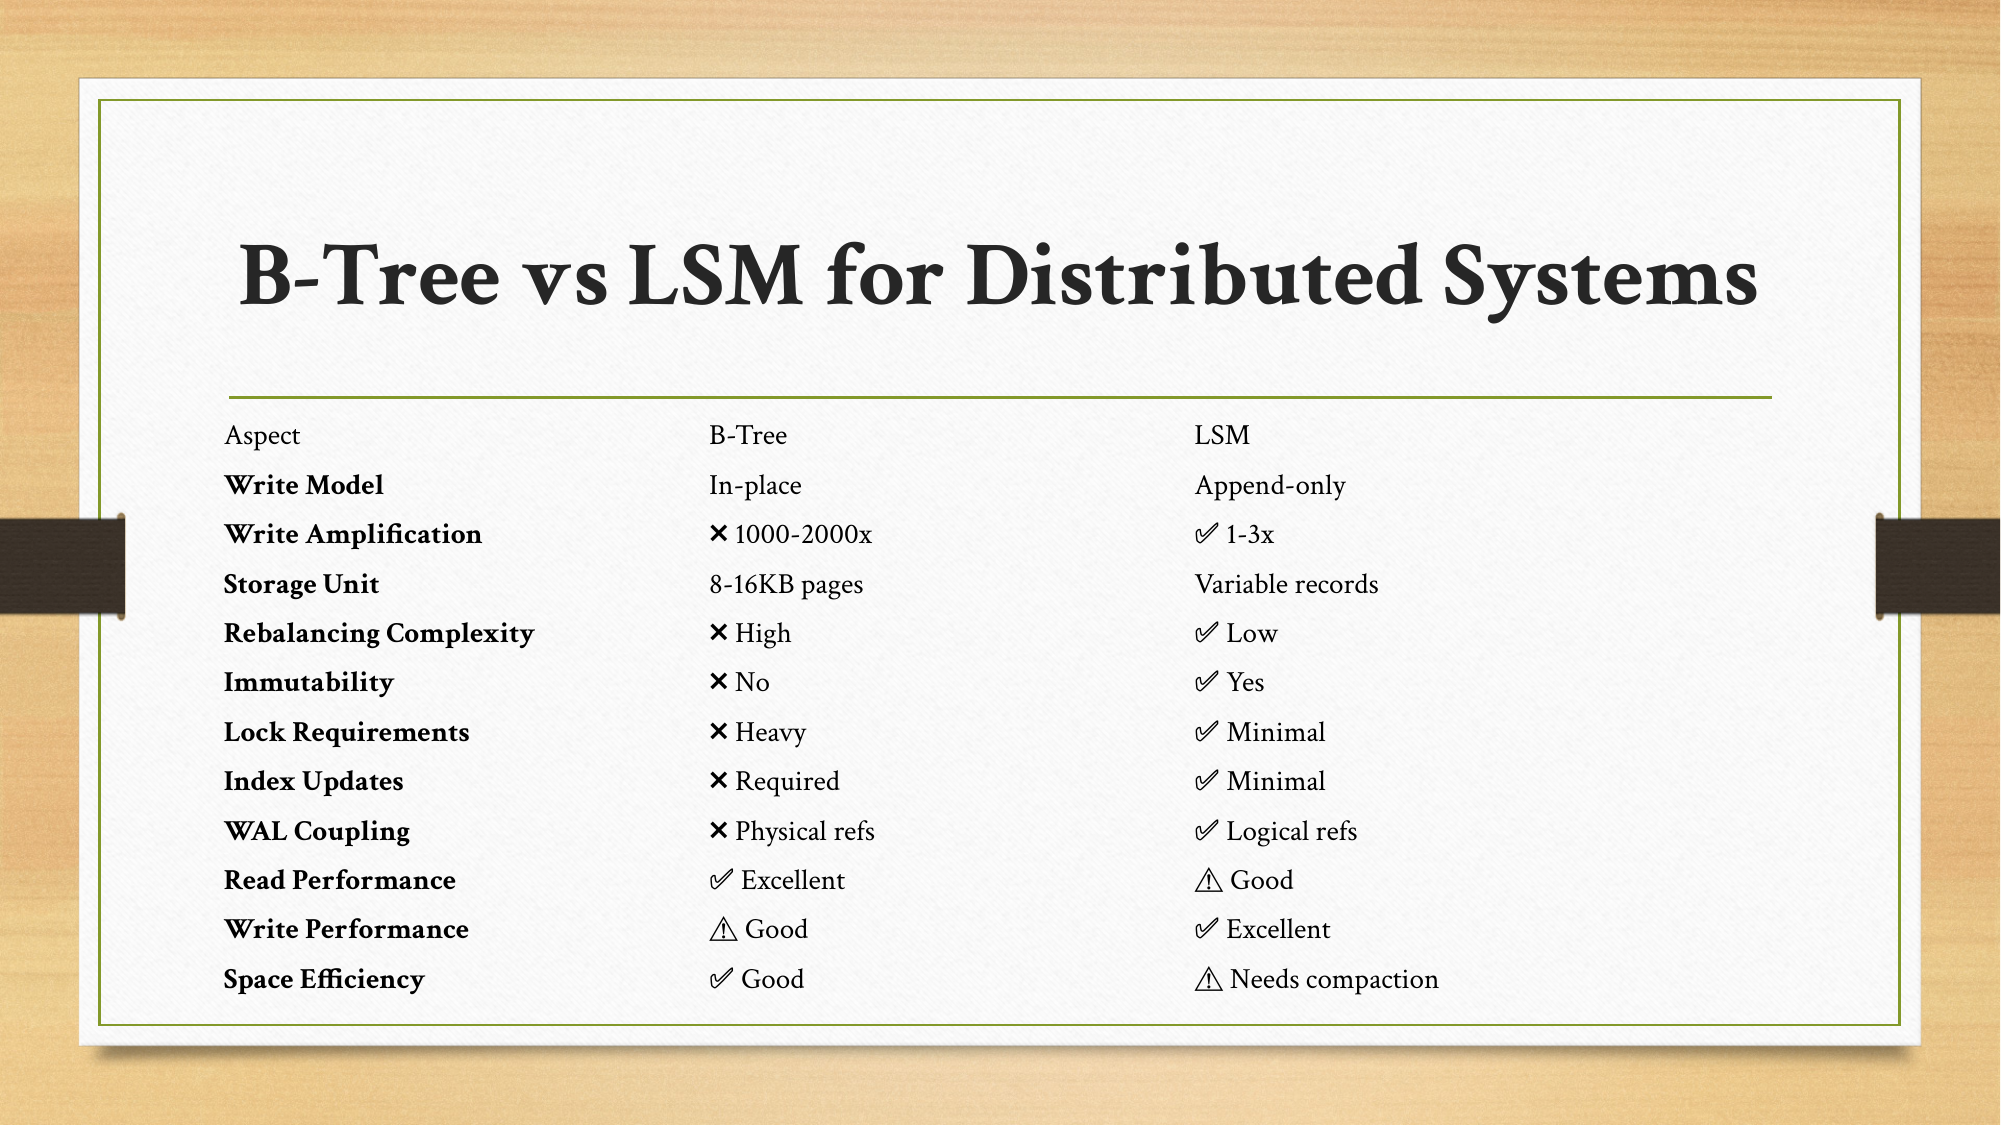

# B-Tree vs LSM for Distributed Systems
| Aspect | B-Tree | LSM |
| --- | --- | --- |
| Write Model | In-place | Append-only |
| Write Amplification | ❌ 1000-2000x | ✅ 1-3x |
| Storage Unit | 8-16KB pages | Variable records |
| Rebalancing Complexity | ❌ High | ✅ Low |
| Immutability | ❌ No | ✅ Yes |
| Lock Requirements | ❌ Heavy | ✅ Minimal |
| Index Updates | ❌ Required | ✅ Minimal |
| WAL Coupling | ❌ Physical refs | ✅ Logical refs |
| Read Performance | ✅ Excellent | ⚠️ Good |
| Write Performance | ⚠️ Good | ✅ Excellent |
| Space Efficiency | ✅ Good | ⚠️ Needs compaction |